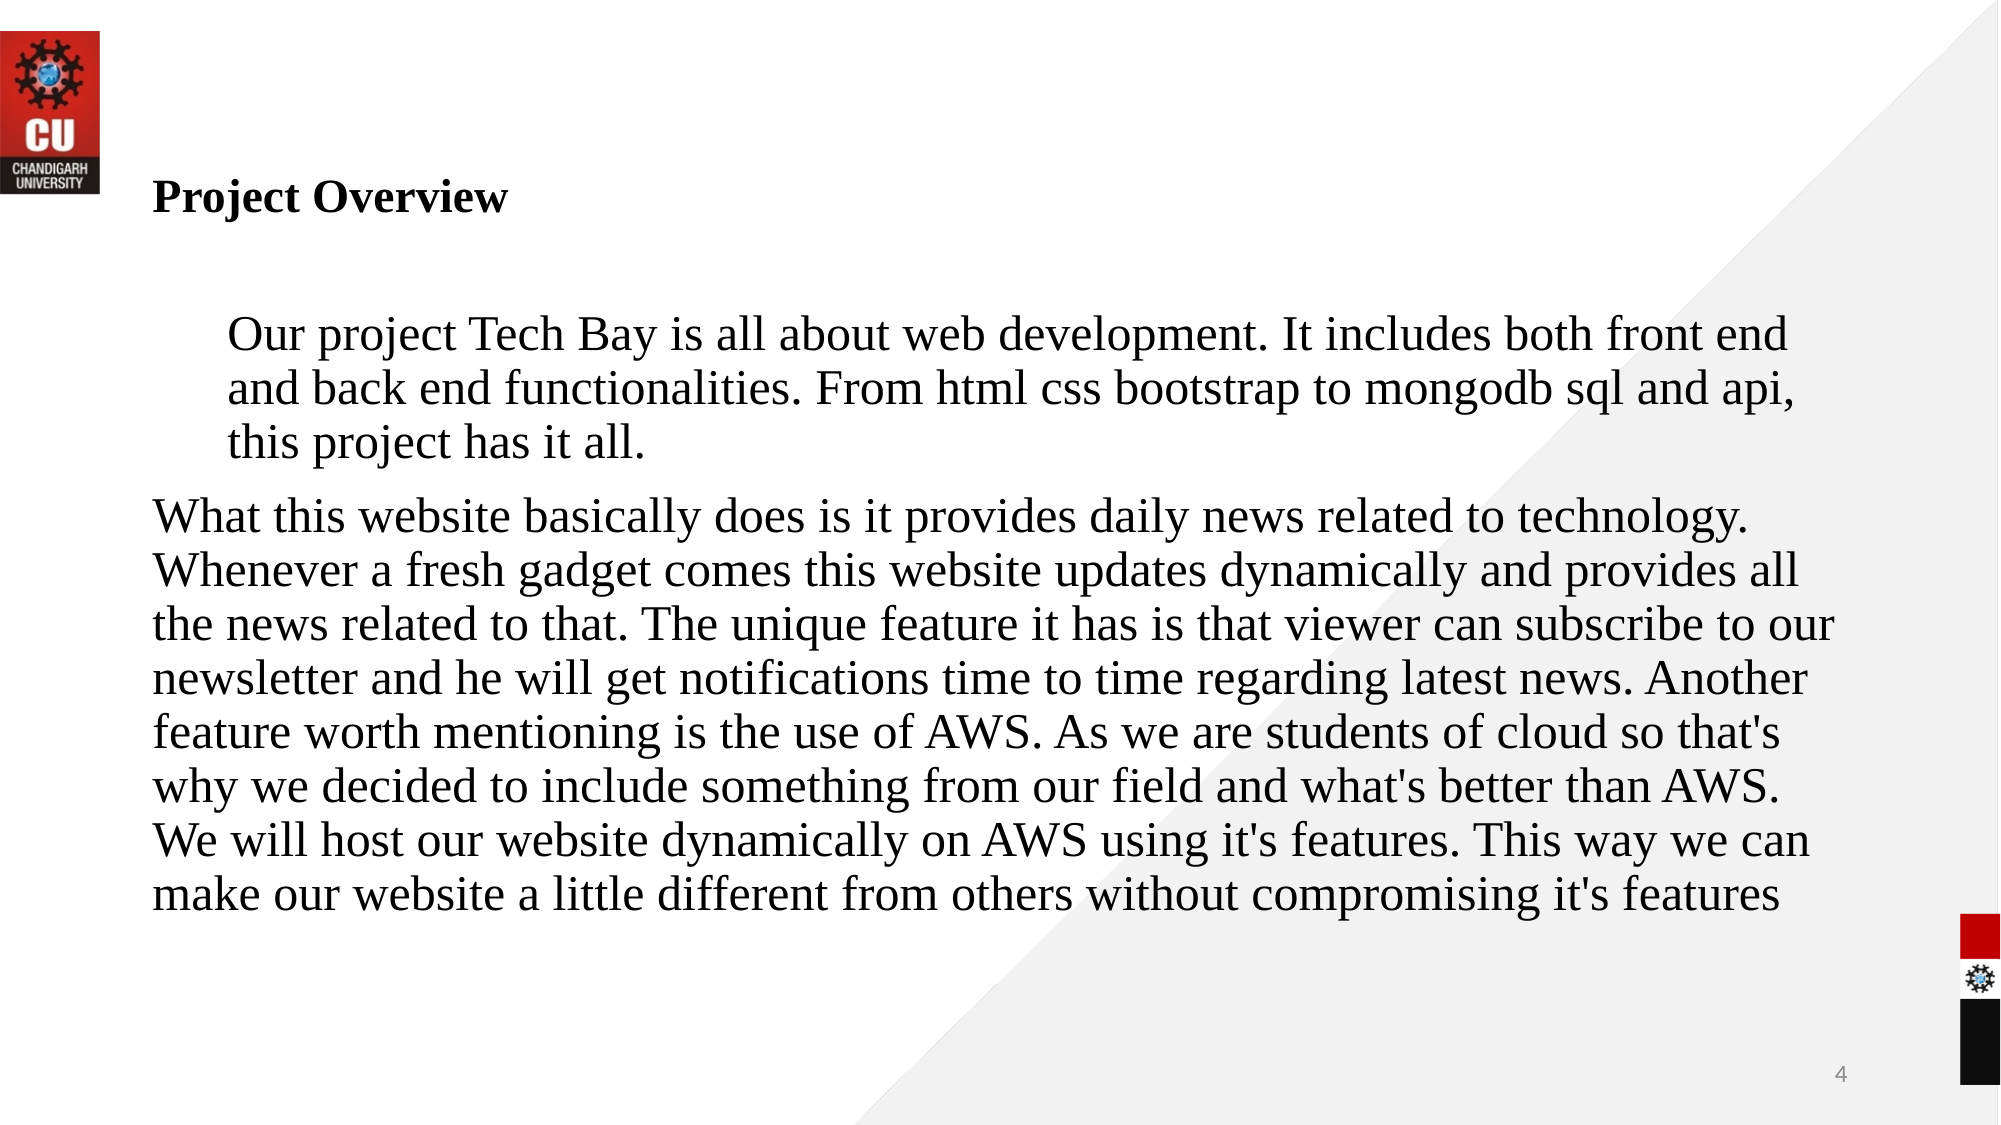

# Project Overview
Our project Tech Bay is all about web development. It includes both front end and back end functionalities. From html css bootstrap to mongodb sql and api, this project has it all.
What this website basically does is it provides daily news related to technology. Whenever a fresh gadget comes this website updates dynamically and provides all the news related to that. The unique feature it has is that viewer can subscribe to our newsletter and he will get notifications time to time regarding latest news. Another feature worth mentioning is the use of AWS. As we are students of cloud so that's why we decided to include something from our field and what's better than AWS. We will host our website dynamically on AWS using it's features. This way we can make our website a little different from others without compromising it's features
4